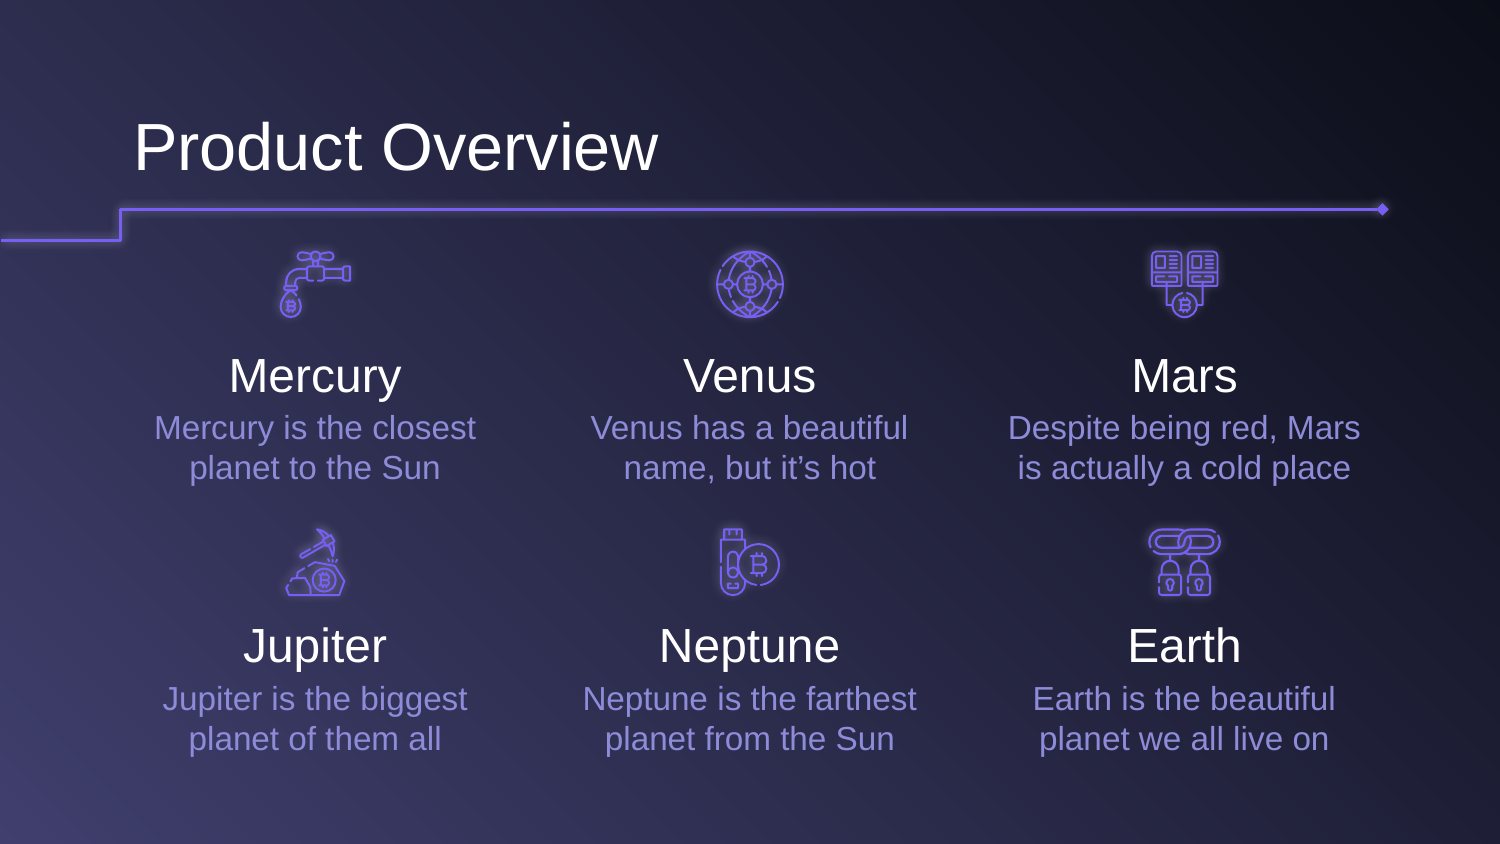

# Product Overview

Mercury
Venus
Mars
Mercury is the closest planet to the Sun
Venus has a beautiful name, but it’s hot
Despite being red, Mars is actually a cold place

Jupiter
Neptune
Earth
Jupiter is the biggest planet of them all
Neptune is the farthest planet from the Sun
Earth is the beautiful planet we all live on